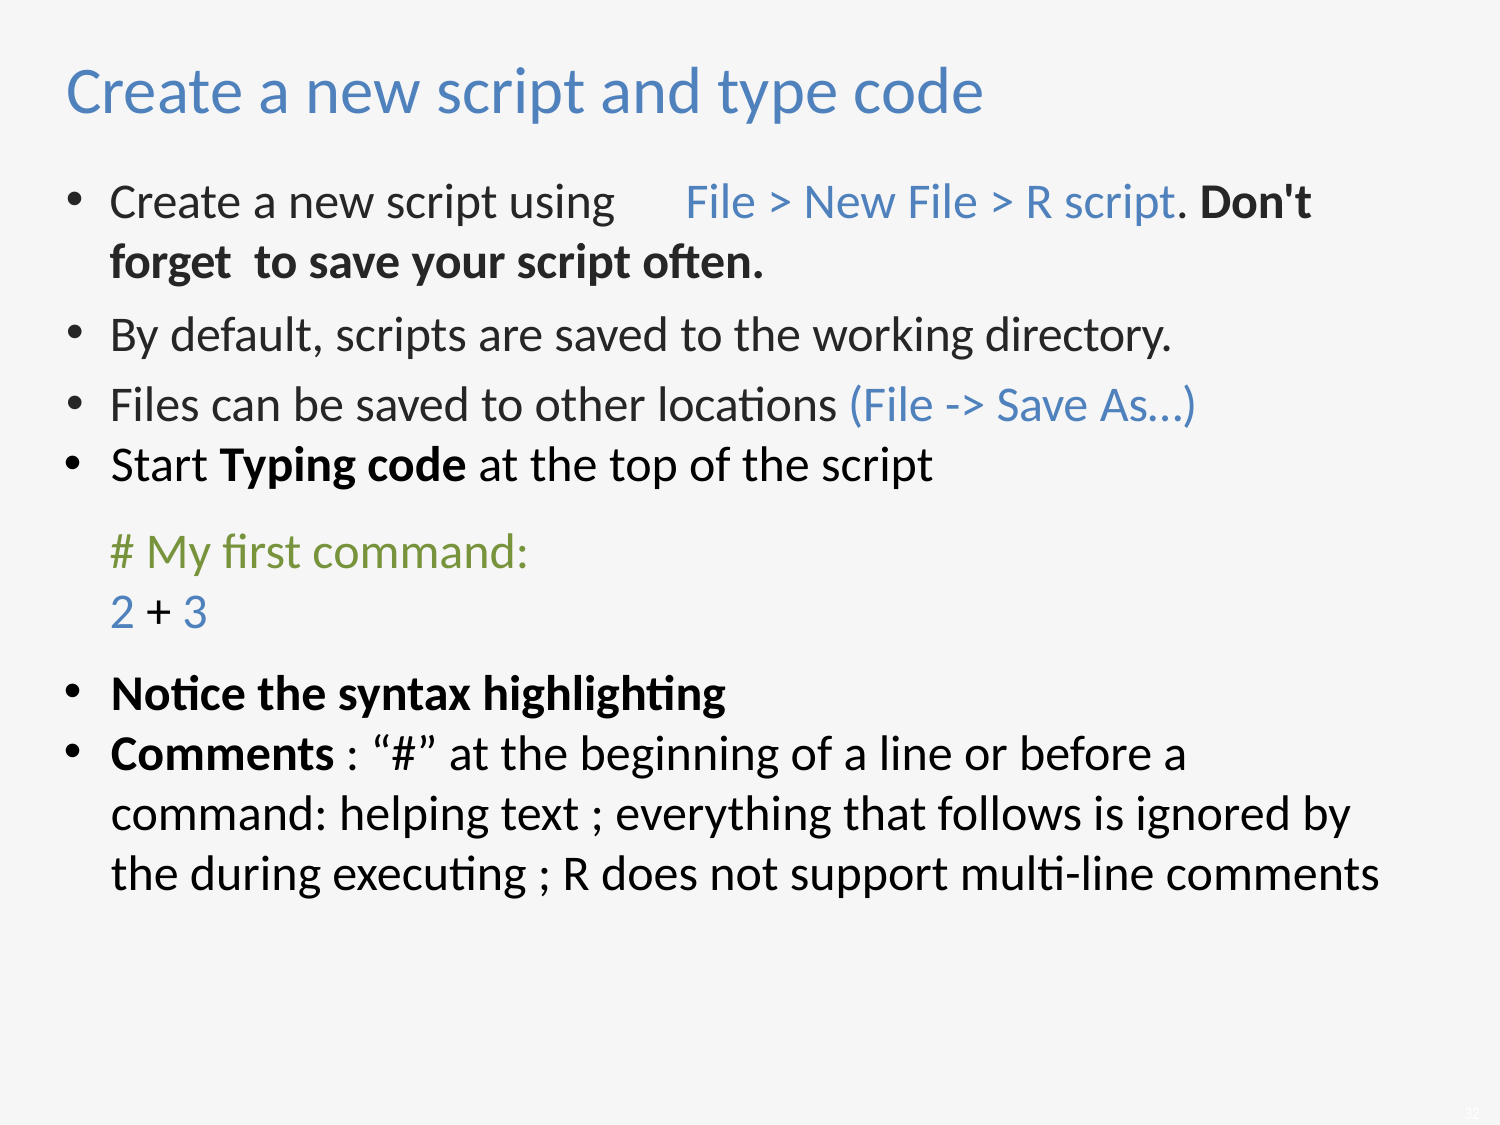

# Create a new script and type code
Create a new script using	File > New File > R script. Don't forget  to save your script often.
By default, scripts are saved to the working directory.
Files can be saved to other locations (File -> Save As…)
Start Typing code at the top of the script

	# My first command:
	2 + 3

Notice the syntax highlighting
Comments : “#” at the beginning of a line or before a command: helping text ; everything that follows is ignored by the during executing ; R does not support multi-line comments
32